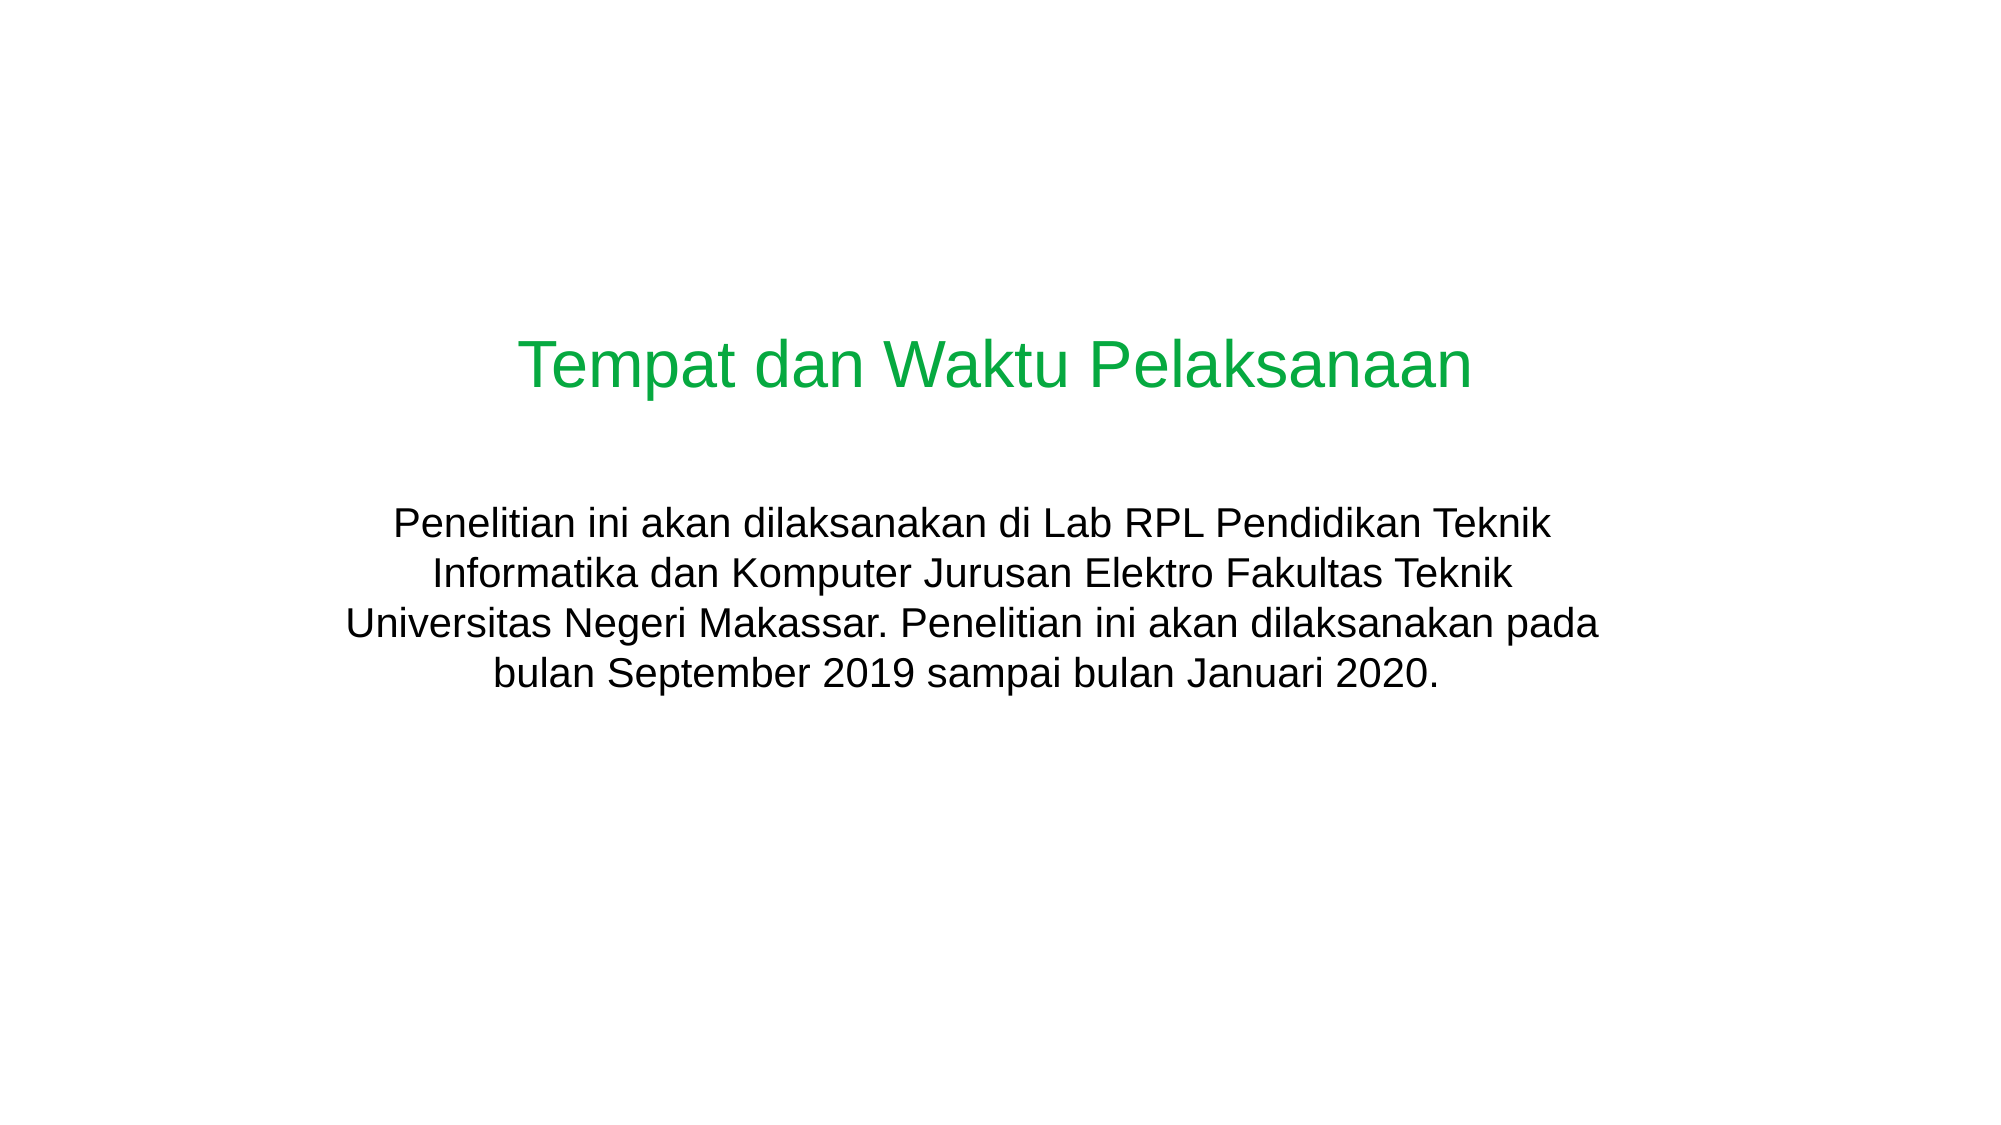

Tempat dan Waktu Pelaksanaan
Penelitian ini akan dilaksanakan di Lab RPL Pendidikan Teknik Informatika dan Komputer Jurusan Elektro Fakultas Teknik Universitas Negeri Makassar. Penelitian ini akan dilaksanakan pada bulan September 2019 sampai bulan Januari 2020.